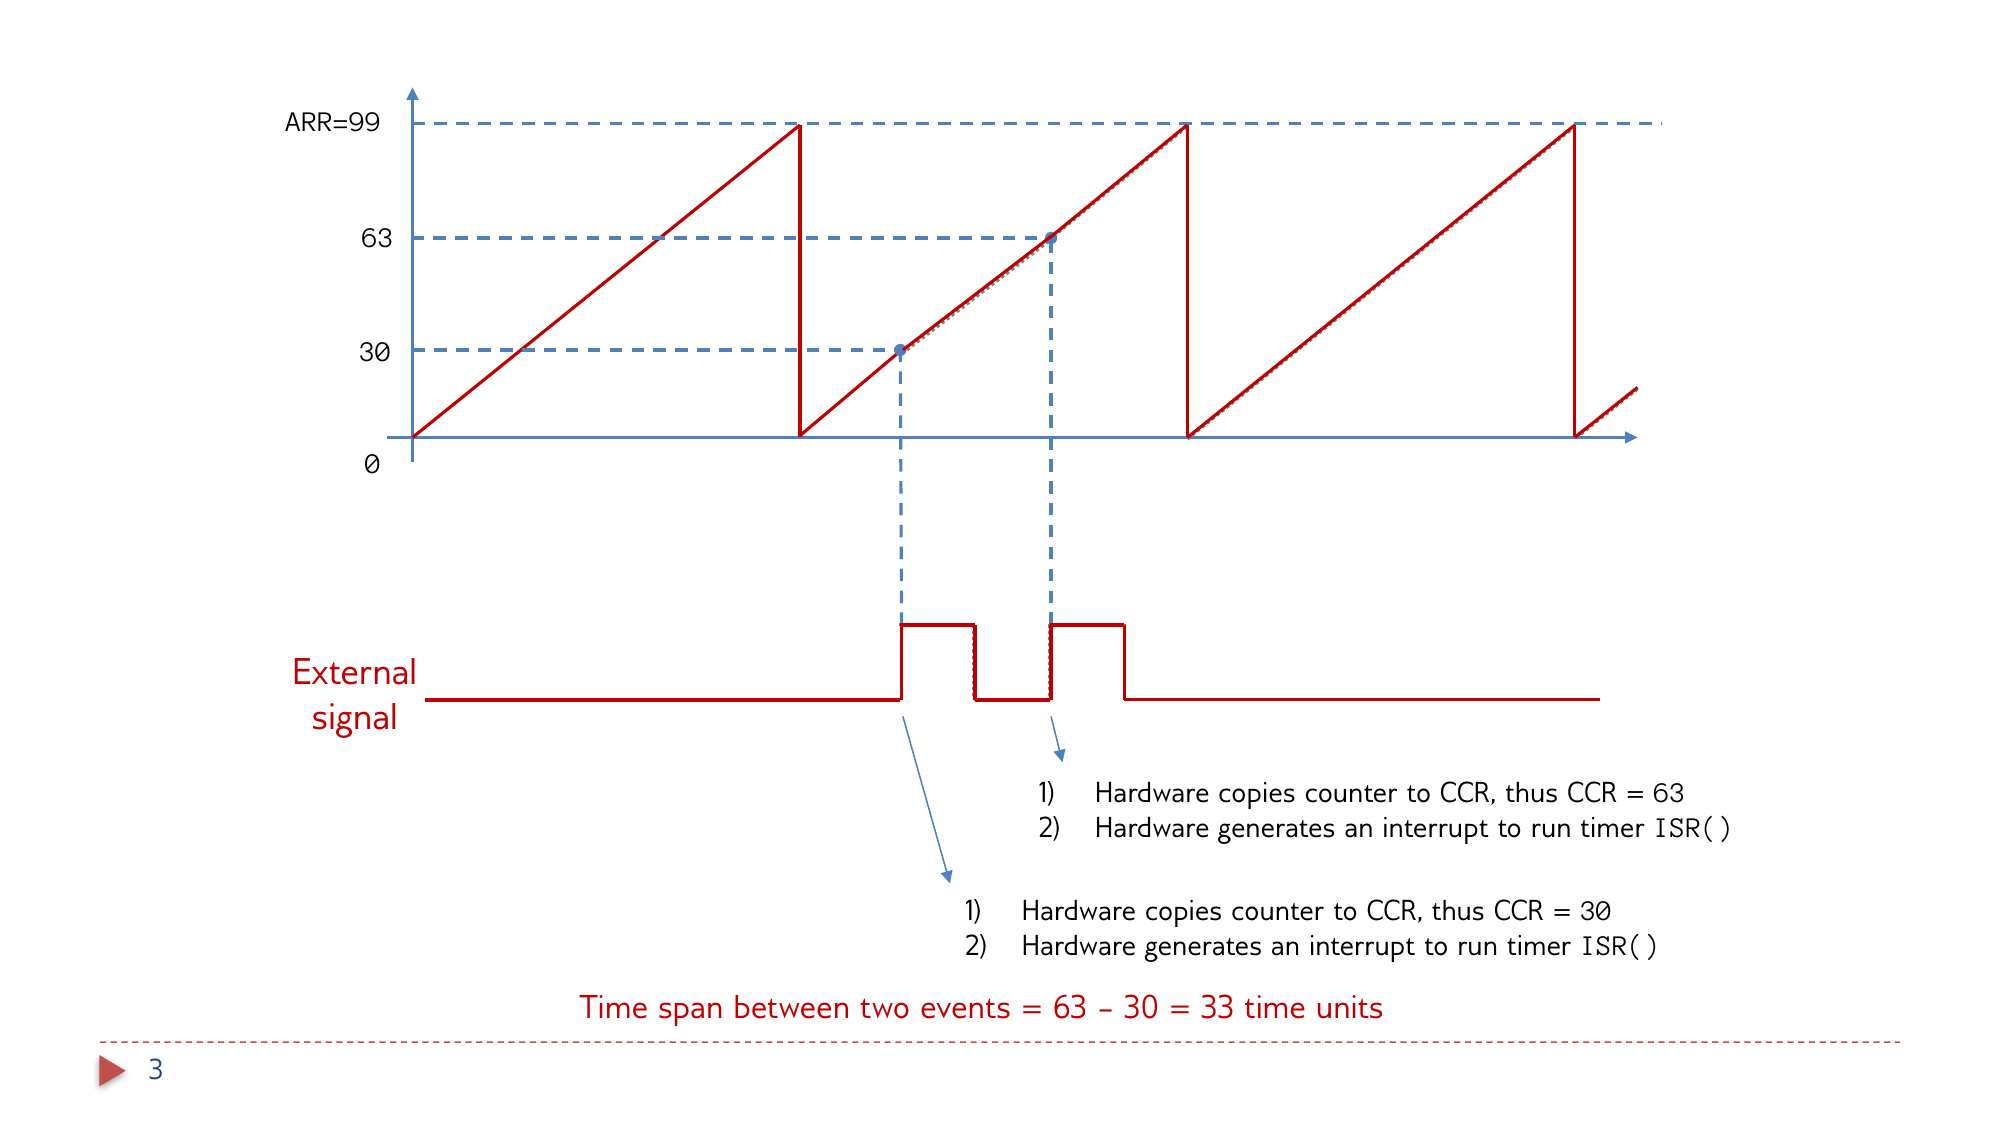

ARR=99
63
30
0
External signal
Hardware copies counter to CCR, thus CCR = 63
Hardware generates an interrupt to run timer ISR()
Hardware copies counter to CCR, thus CCR = 30
Hardware generates an interrupt to run timer ISR()

Time span between two events = 63 – 30 = 33 time units
3